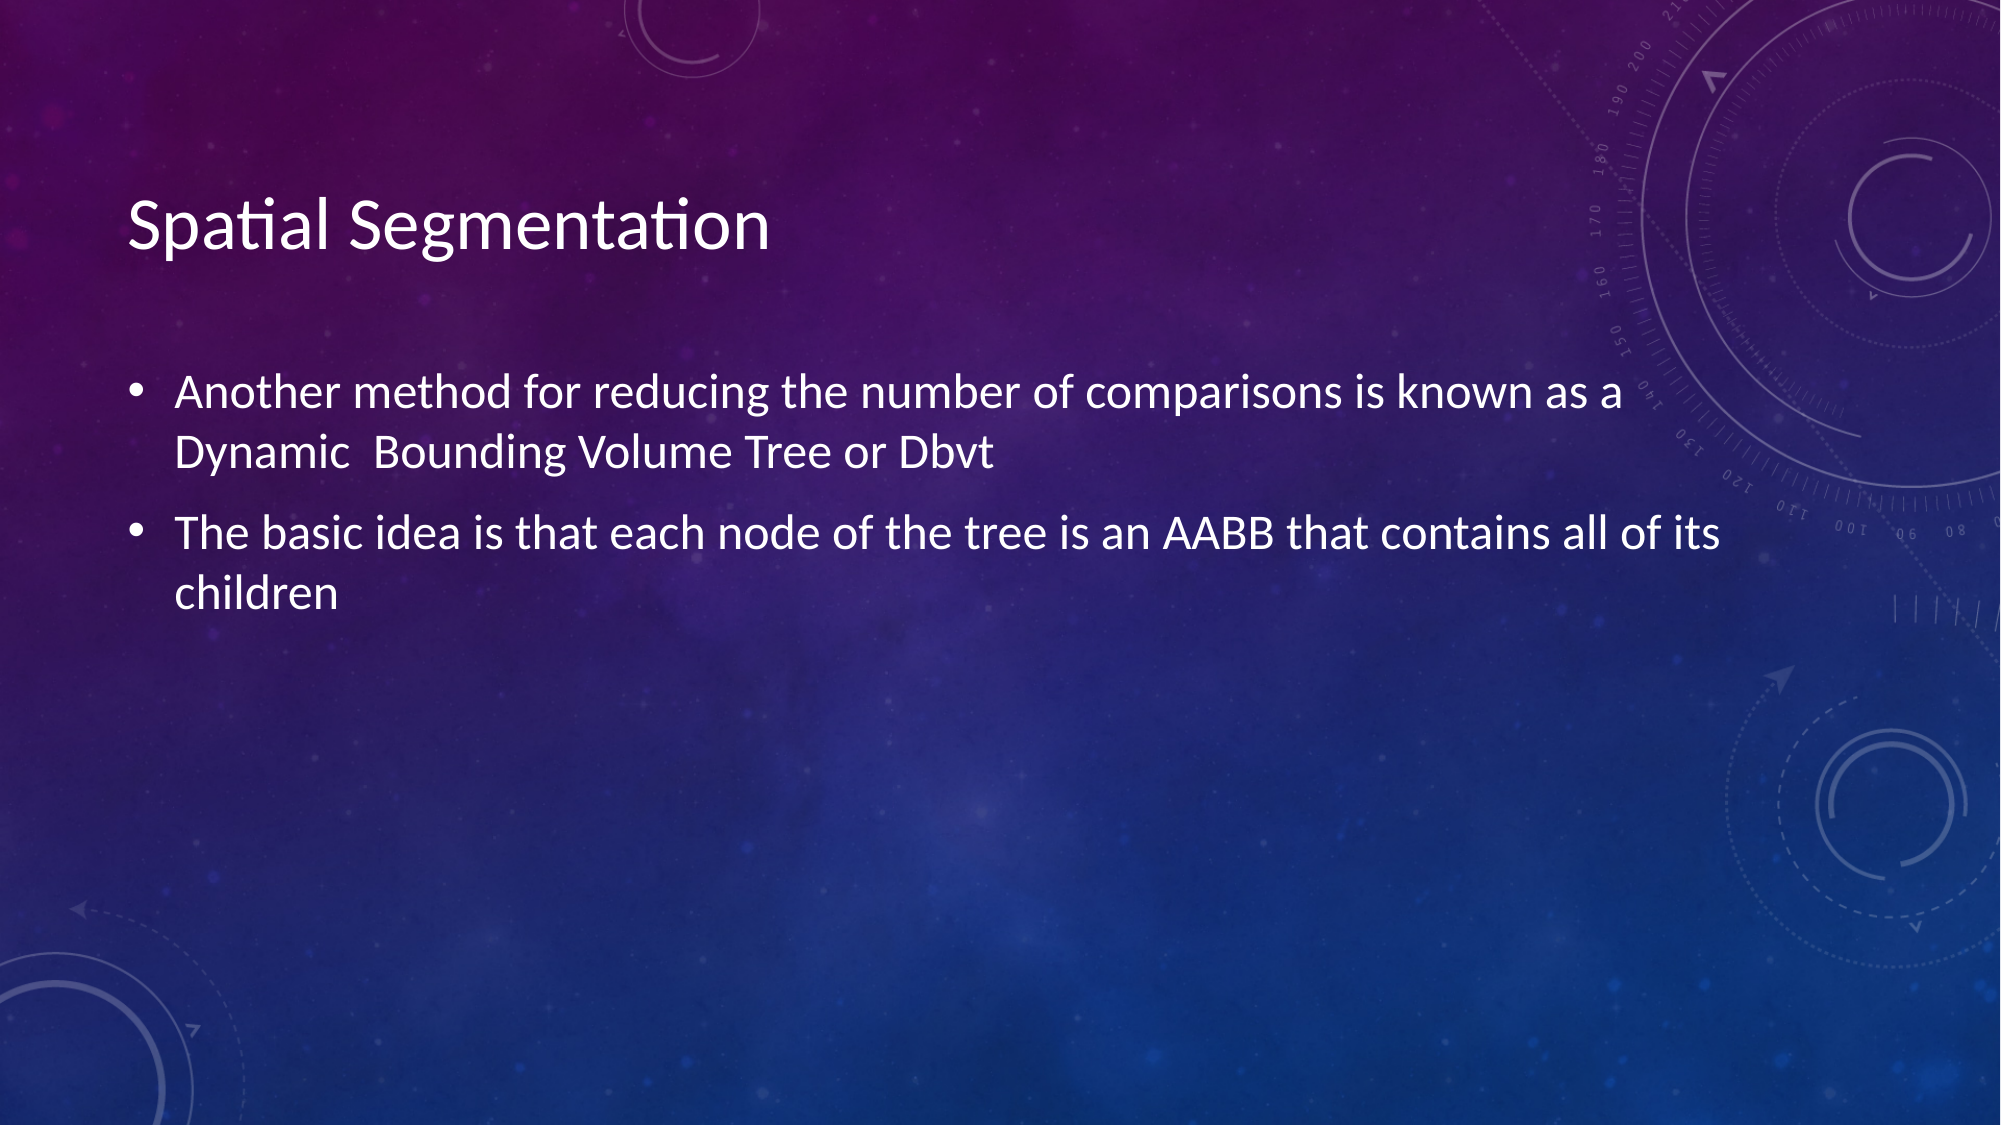

# Spatial Segmentation
Another method for reducing the number of comparisons is known as a Dynamic  Bounding Volume Tree or Dbvt
The basic idea is that each node of the tree is an AABB that contains all of its children